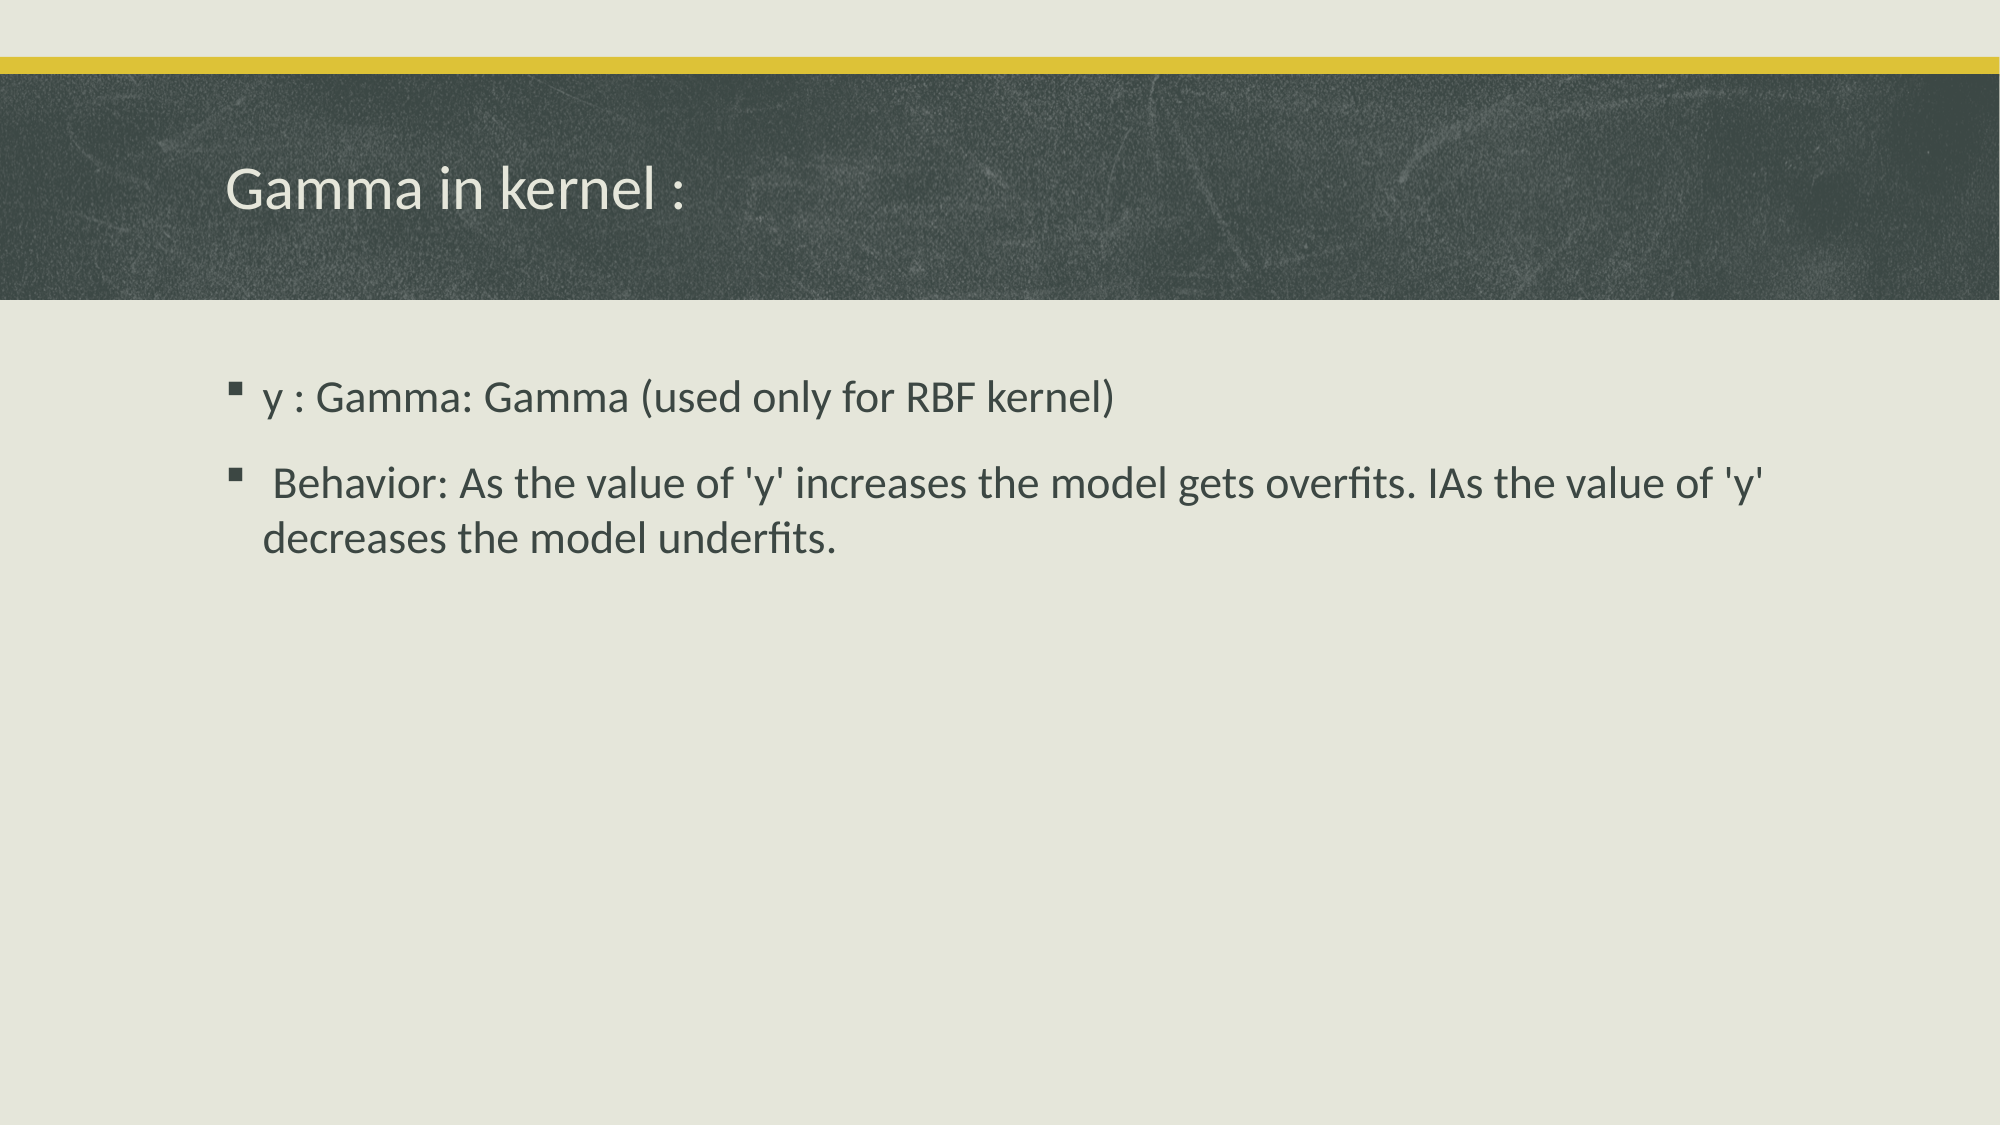

# Gamma in kernel :
y : Gamma: Gamma (used only for RBF kernel)
 Behavior: As the value of 'y' increases the model gets overfits. IAs the value of 'y' decreases the model underfits.